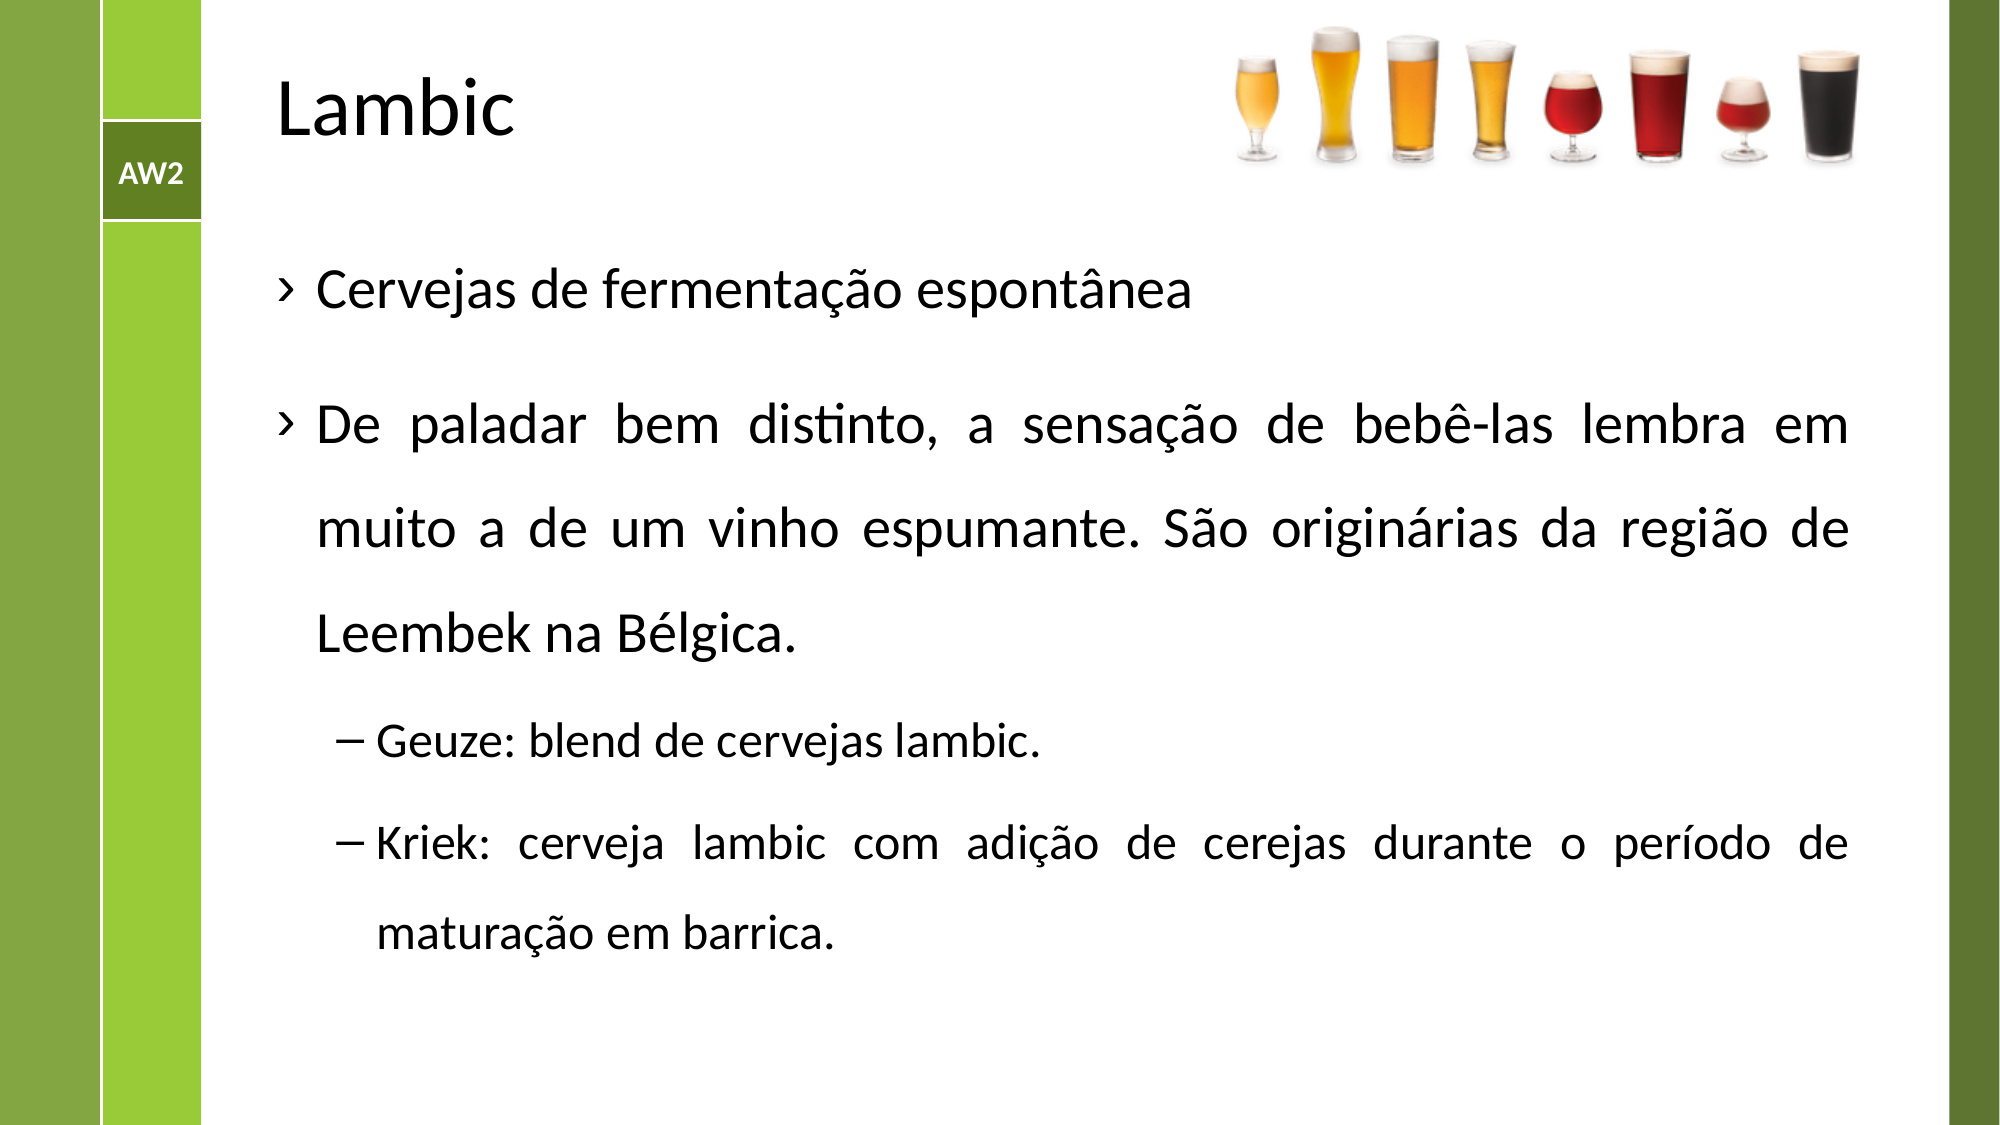

# Lambic
Cervejas de fermentação espontânea
De paladar bem distinto, a sensação de bebê-las lembra em muito a de um vinho espumante. São originárias da região de Leembek na Bélgica.
Geuze: blend de cervejas lambic.
Kriek: cerveja lambic com adição de cerejas durante o período de maturação em barrica.